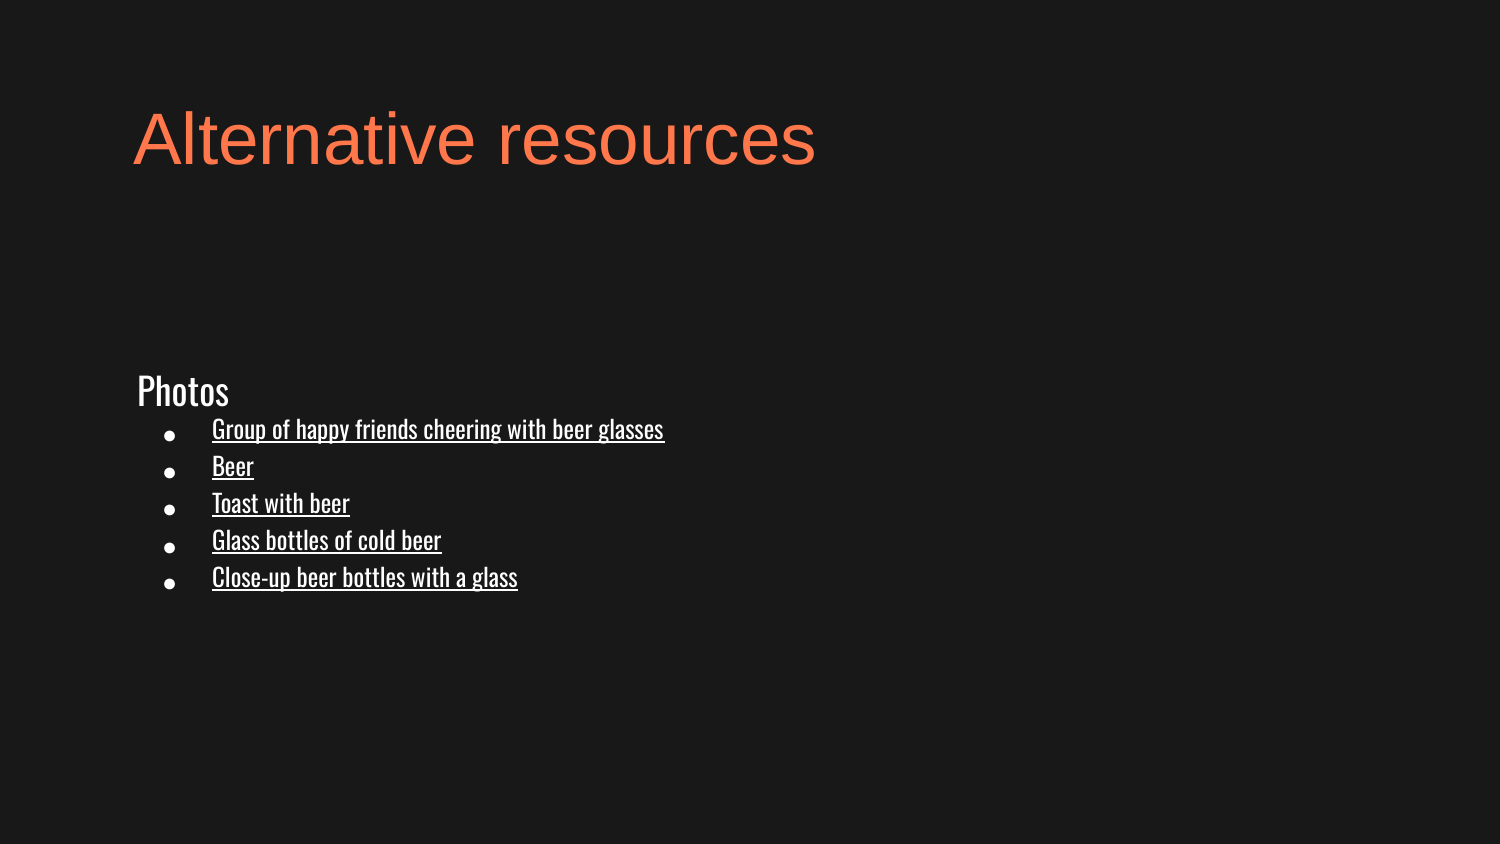

# Alternative resources
Photos
Group of happy friends cheering with beer glasses
Beer
Toast with beer
Glass bottles of cold beer
Close-up beer bottles with a glass